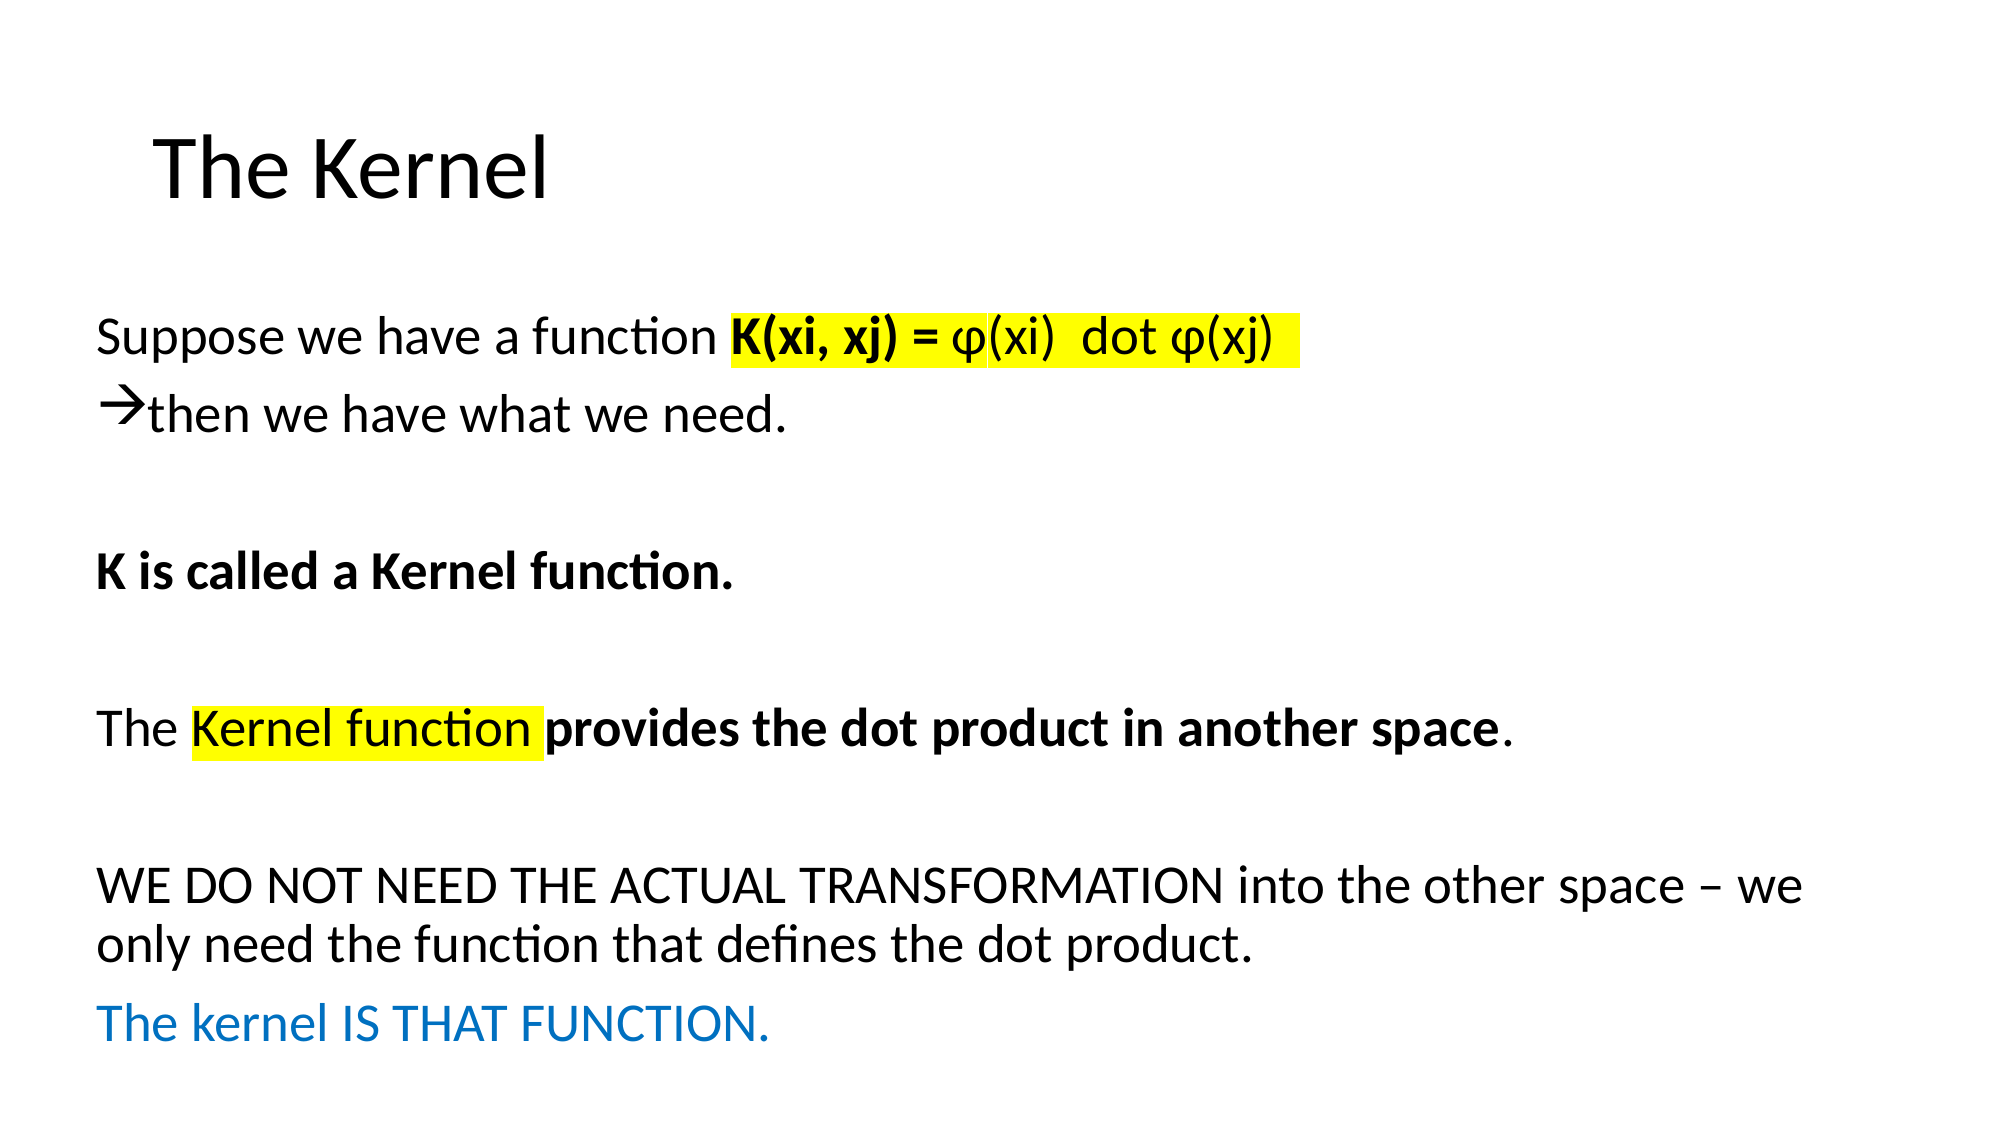

# The Kernel
Suppose we have a function K(xi, xj) = φ(xi)  dot φ(xj)
then we have what we need.

K is called a Kernel function.

The Kernel function provides the dot product in another space.

WE DO NOT NEED THE ACTUAL TRANSFORMATION into the other space – we only need the function that defines the dot product.
The kernel IS THAT FUNCTION.